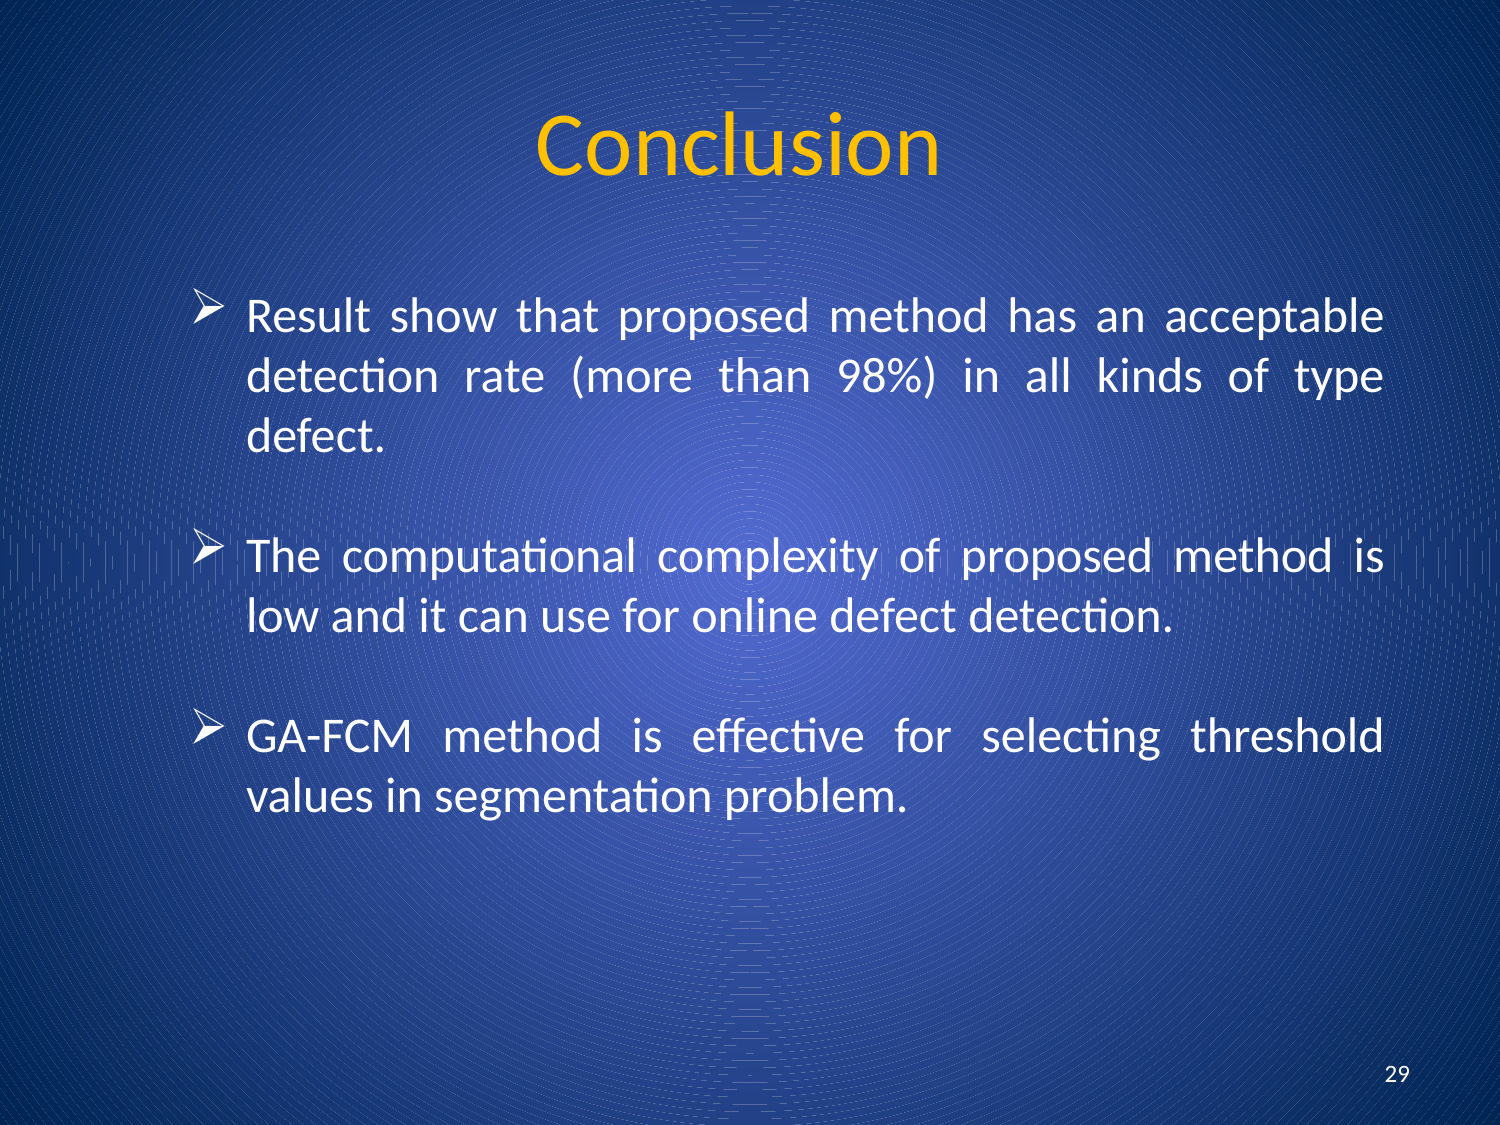

# Conclusion
Result show that proposed method has an acceptable detection rate (more than 98%) in all kinds of type defect.

The computational complexity of proposed method is low and it can use for online defect detection.

GA-FCM method is effective for selecting threshold values in segmentation problem.
29